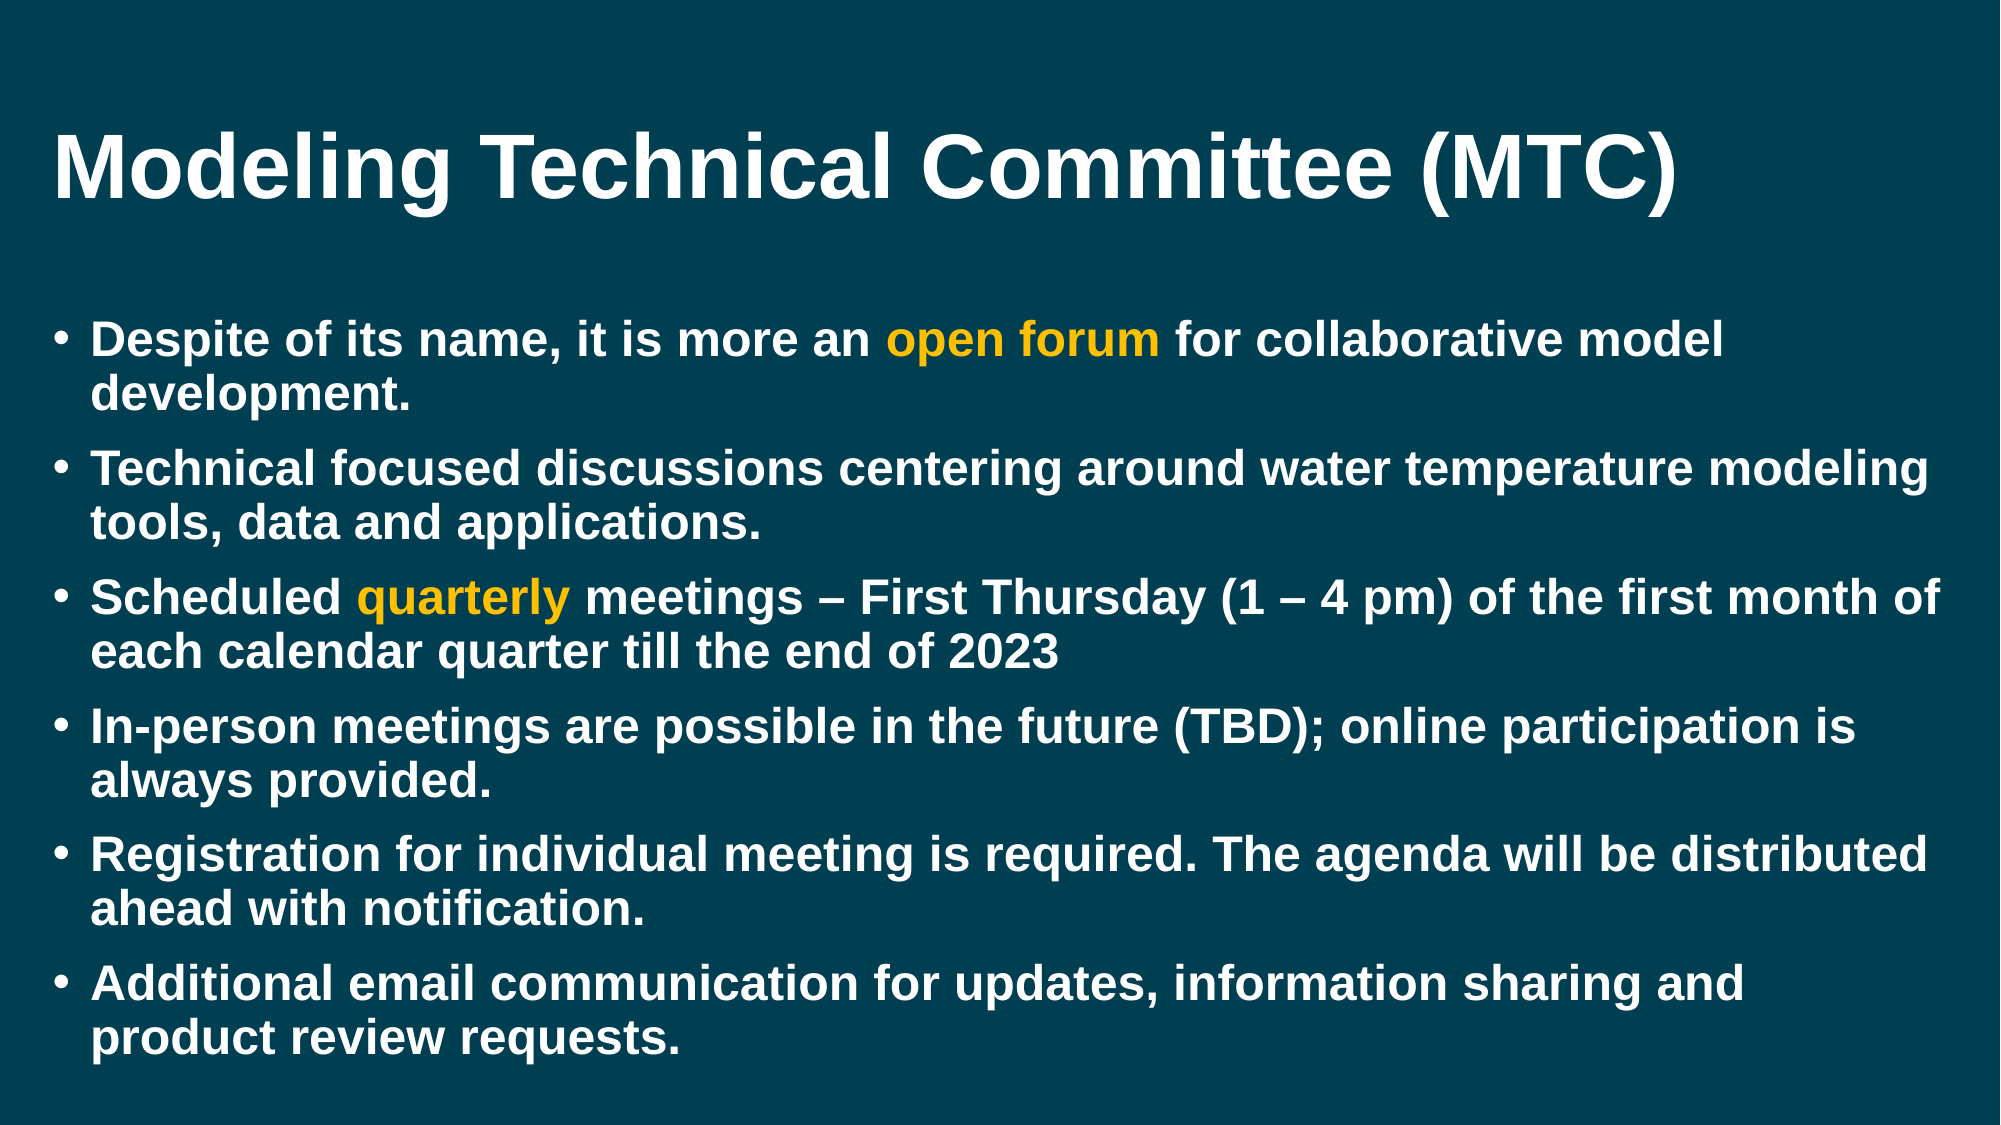

# Modeling Technical Committee (MTC)
Despite of its name, it is more an open forum for collaborative model development.
Technical focused discussions centering around water temperature modeling tools, data and applications.
Scheduled quarterly meetings – First Thursday (1 – 4 pm) of the first month of each calendar quarter till the end of 2023
In-person meetings are possible in the future (TBD); online participation is always provided.
Registration for individual meeting is required. The agenda will be distributed ahead with notification.
Additional email communication for updates, information sharing and
product review requests.